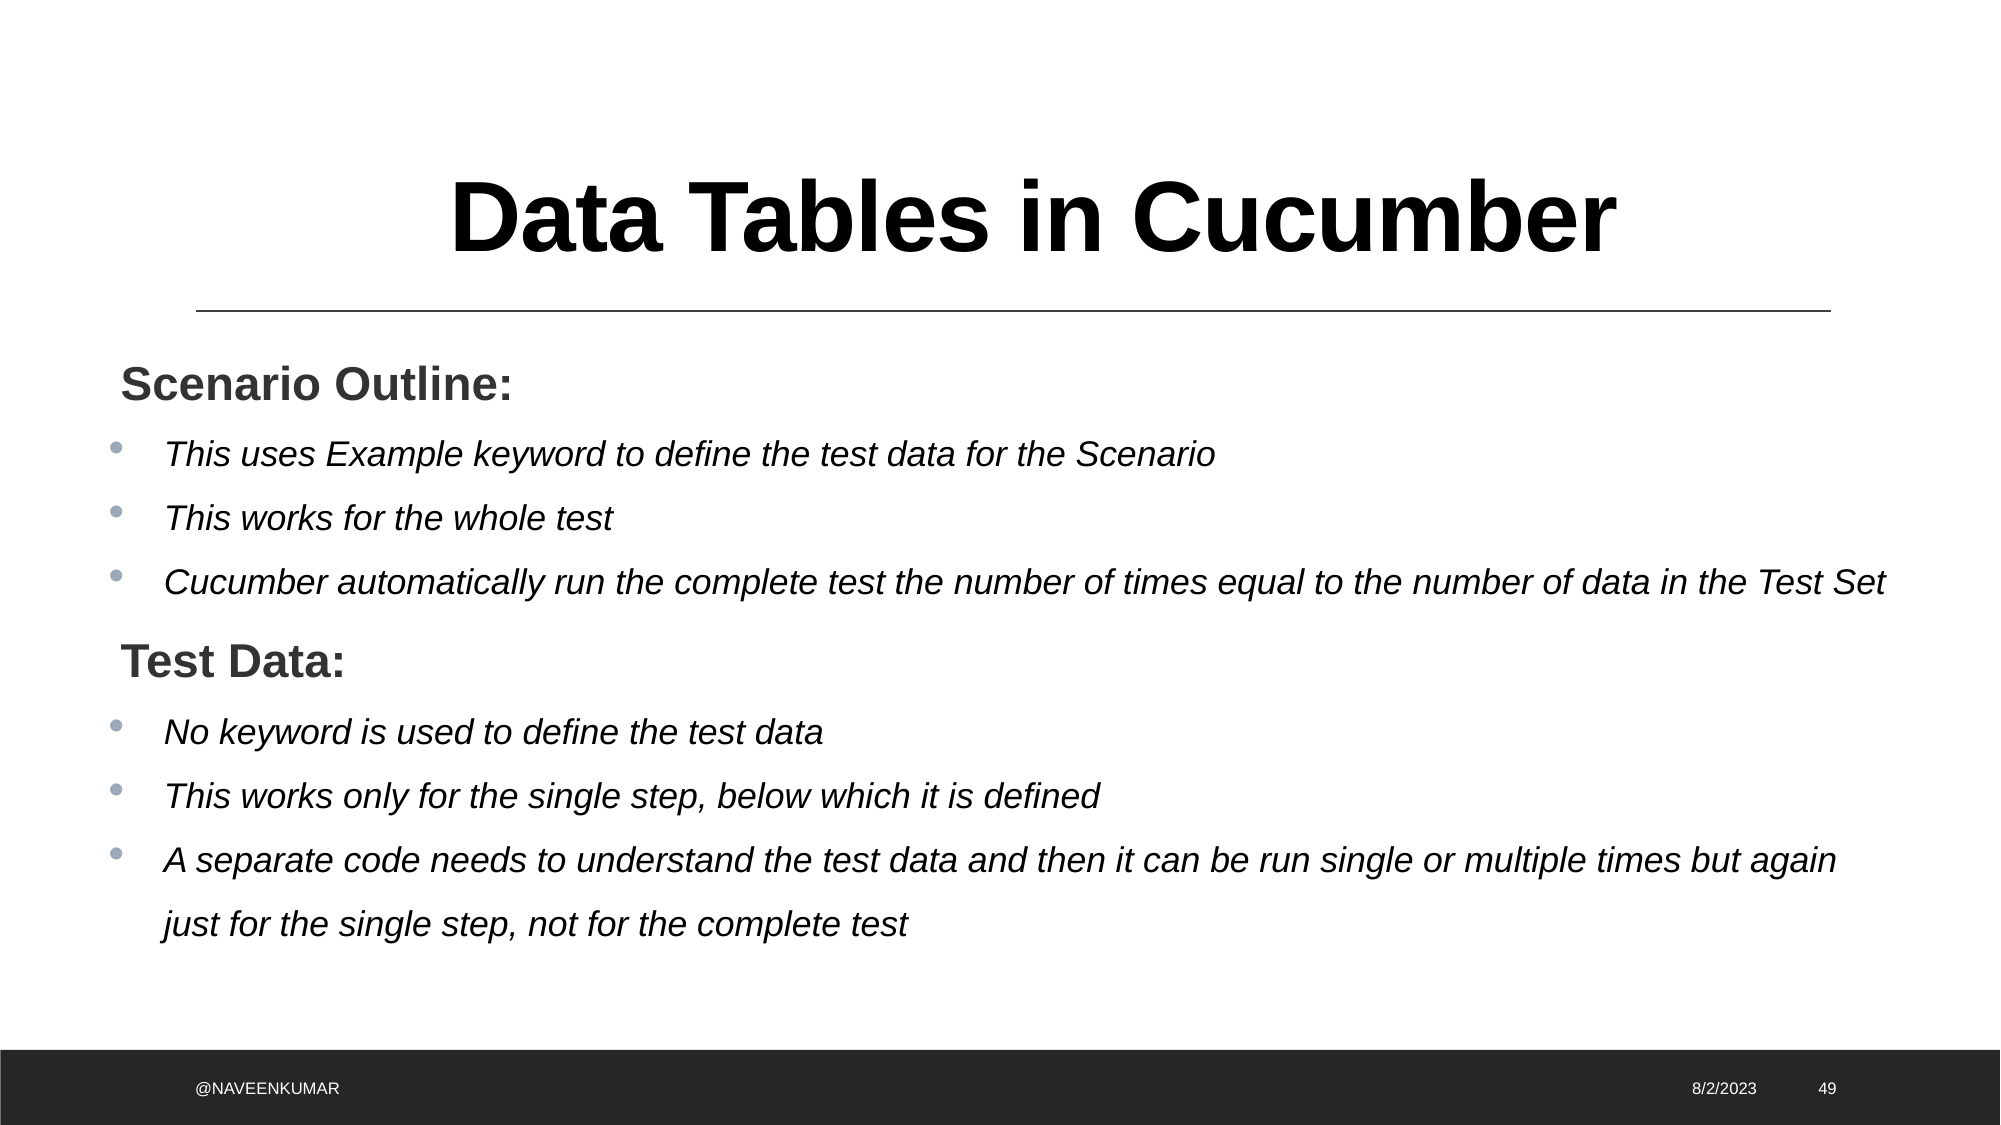

# Data Tables in Cucumber
Scenario Outline:
This uses Example keyword to define the test data for the Scenario
This works for the whole test
Cucumber automatically run the complete test the number of times equal to the number of data in the Test Set
Test Data:
No keyword is used to define the test data
This works only for the single step, below which it is defined
A separate code needs to understand the test data and then it can be run single or multiple times but again just for the single step, not for the complete test

@NAVEENKUMAR
8/2/2023
49